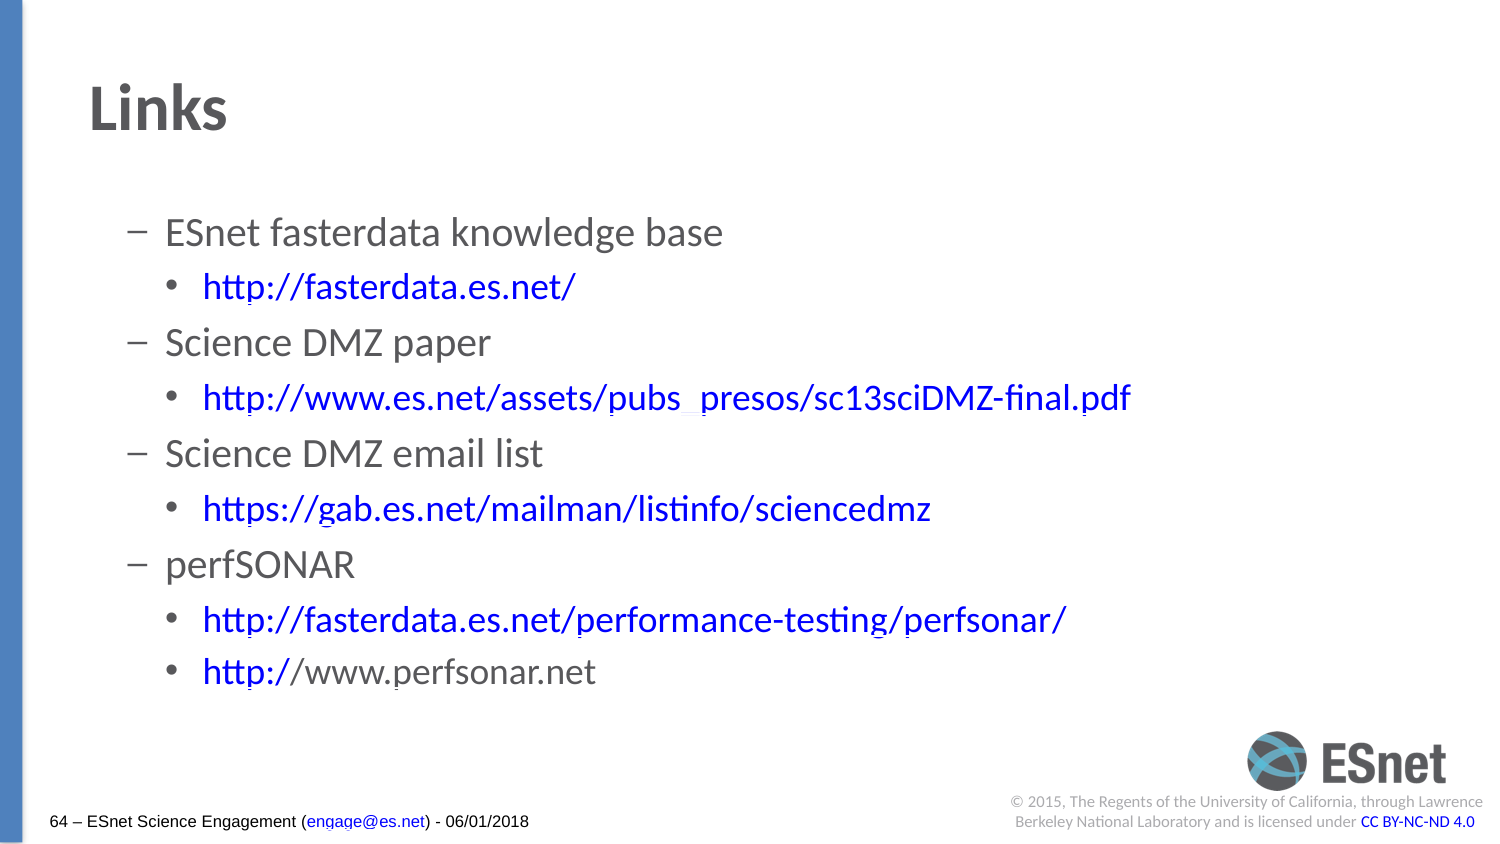

Links
ESnet fasterdata knowledge base
http://fasterdata.es.net/
Science DMZ paper
http://www.es.net/assets/pubs_presos/sc13sciDMZ-final.pdf
Science DMZ email list
https://gab.es.net/mailman/listinfo/sciencedmz
perfSONAR
http://fasterdata.es.net/performance-testing/perfsonar/
http://www.perfsonar.net

© 2015, The Regents of the University of California, through Lawrence Berkeley National Laboratory and is licensed under CC BY-NC-ND 4.0
64 – ESnet Science Engagement (engage@es.net) - 06/01/2018